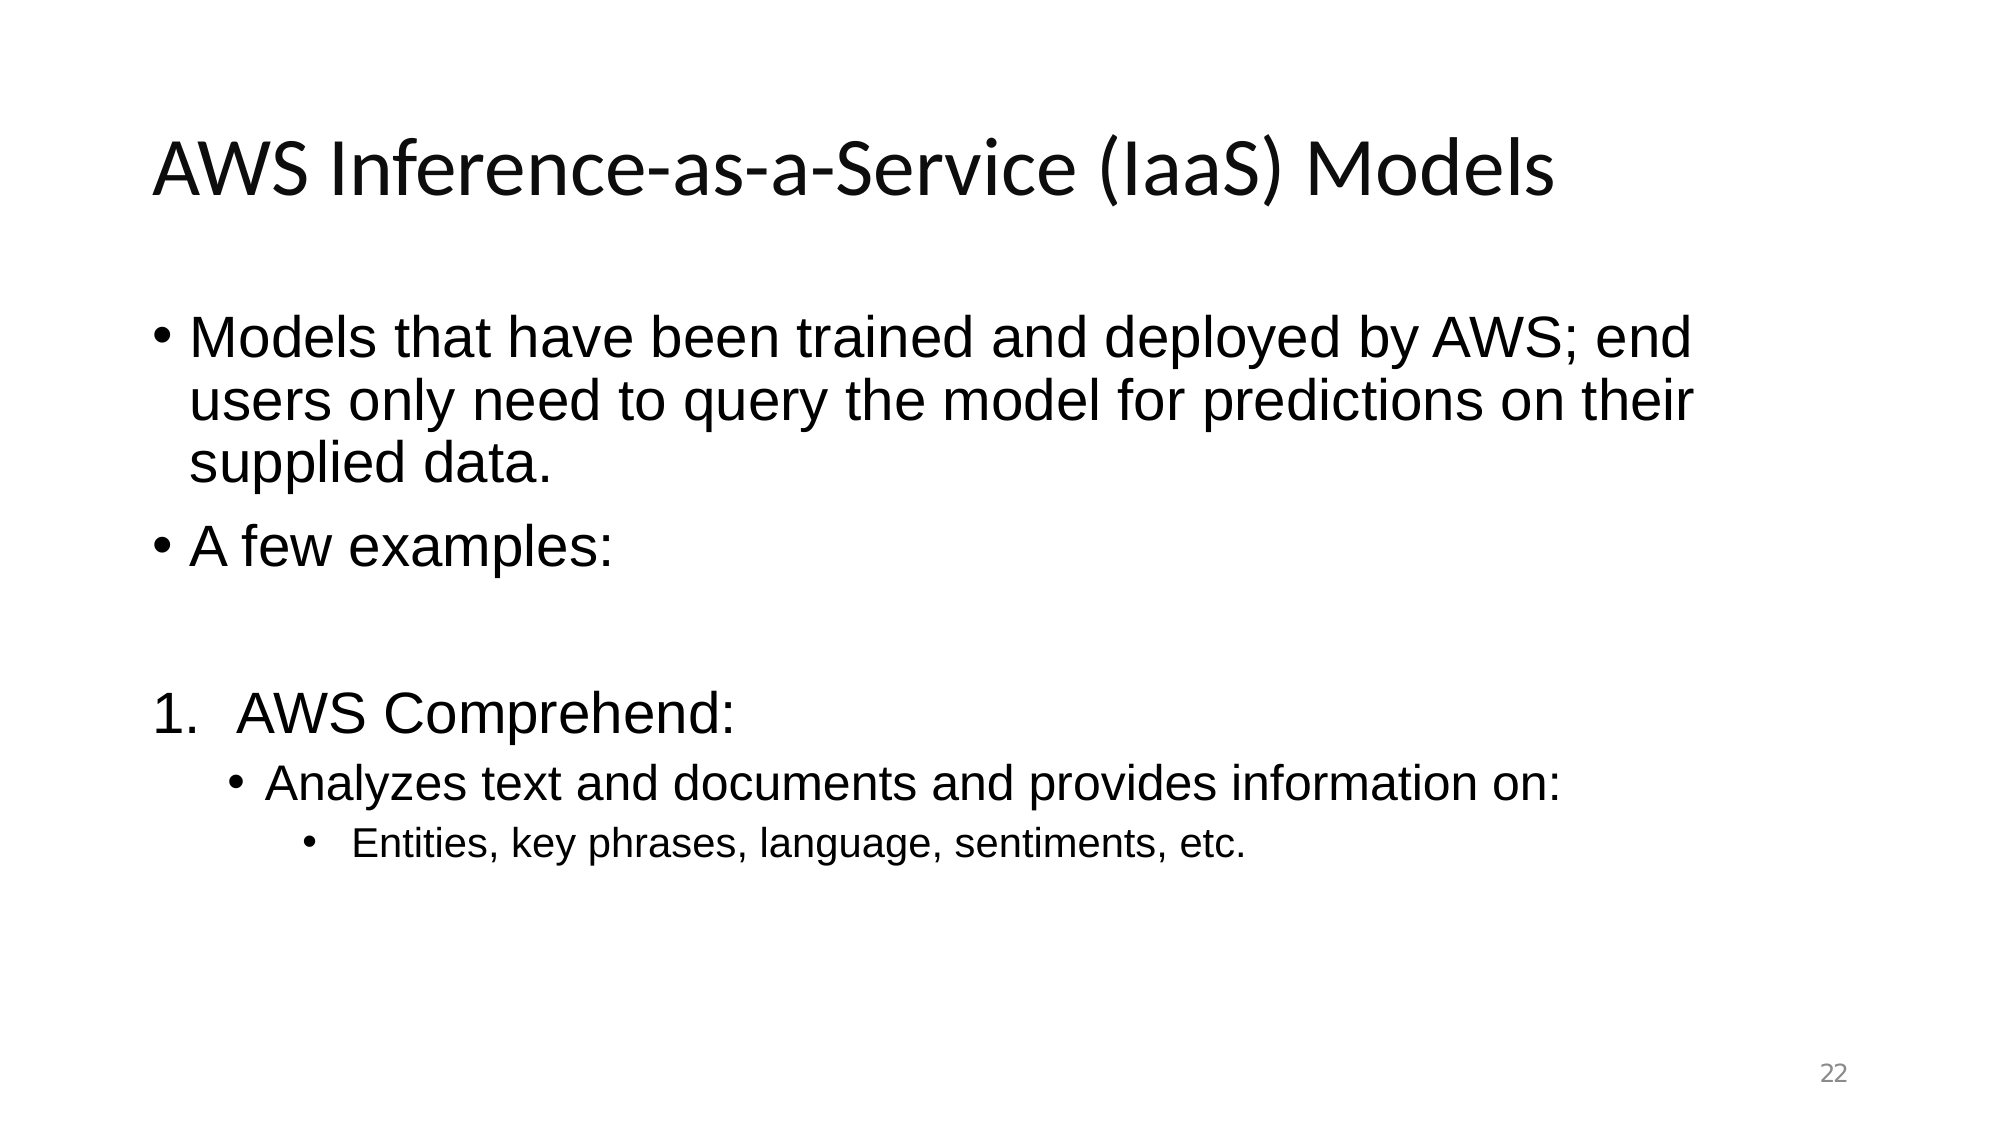

# AWS Inference-as-a-Service (IaaS) Models
Models that have been trained and deployed by AWS; end users only need to query the model for predictions on their supplied data.
A few examples:

AWS Comprehend:
Analyzes text and documents and provides information on:
 Entities, key phrases, language, sentiments, etc.
22